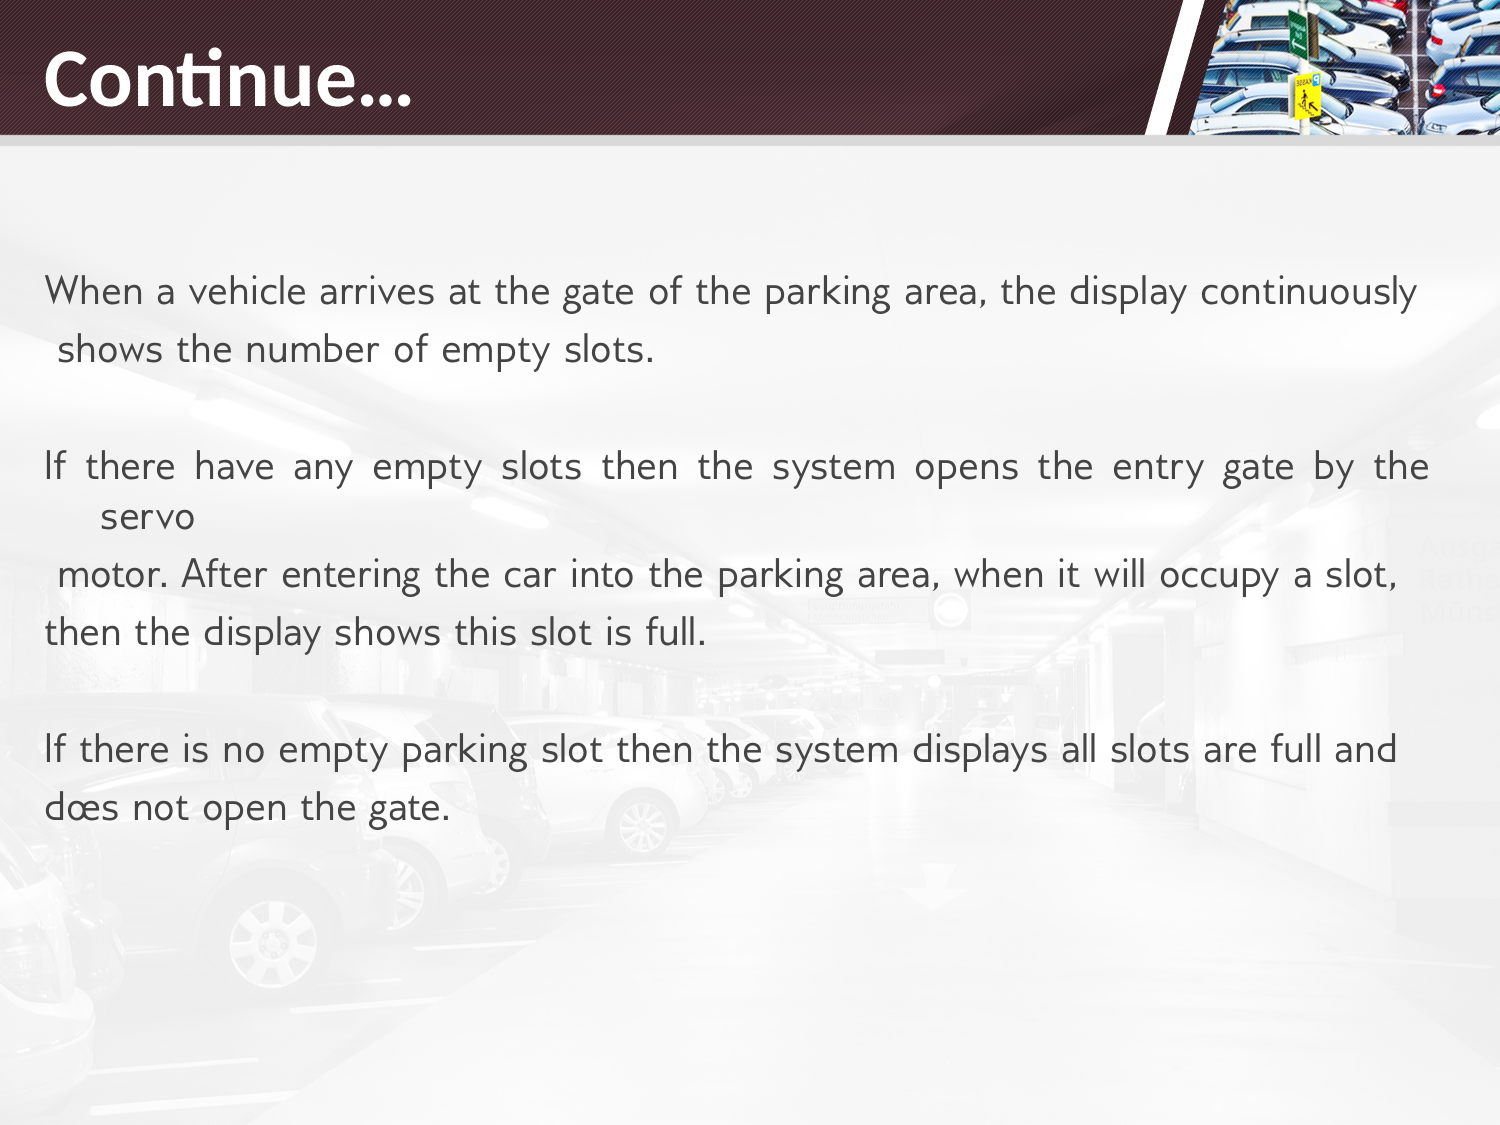

# Continue…
When a vehicle arrives at the gate of the parking area, the display continuously
 shows the number of empty slots.

If there have any empty slots then the system opens the entry gate by the servo
 motor. After entering the car into the parking area, when it will occupy a slot,
then the display shows this slot is full.

If there is no empty parking slot then the system displays all slots are full and
does not open the gate.